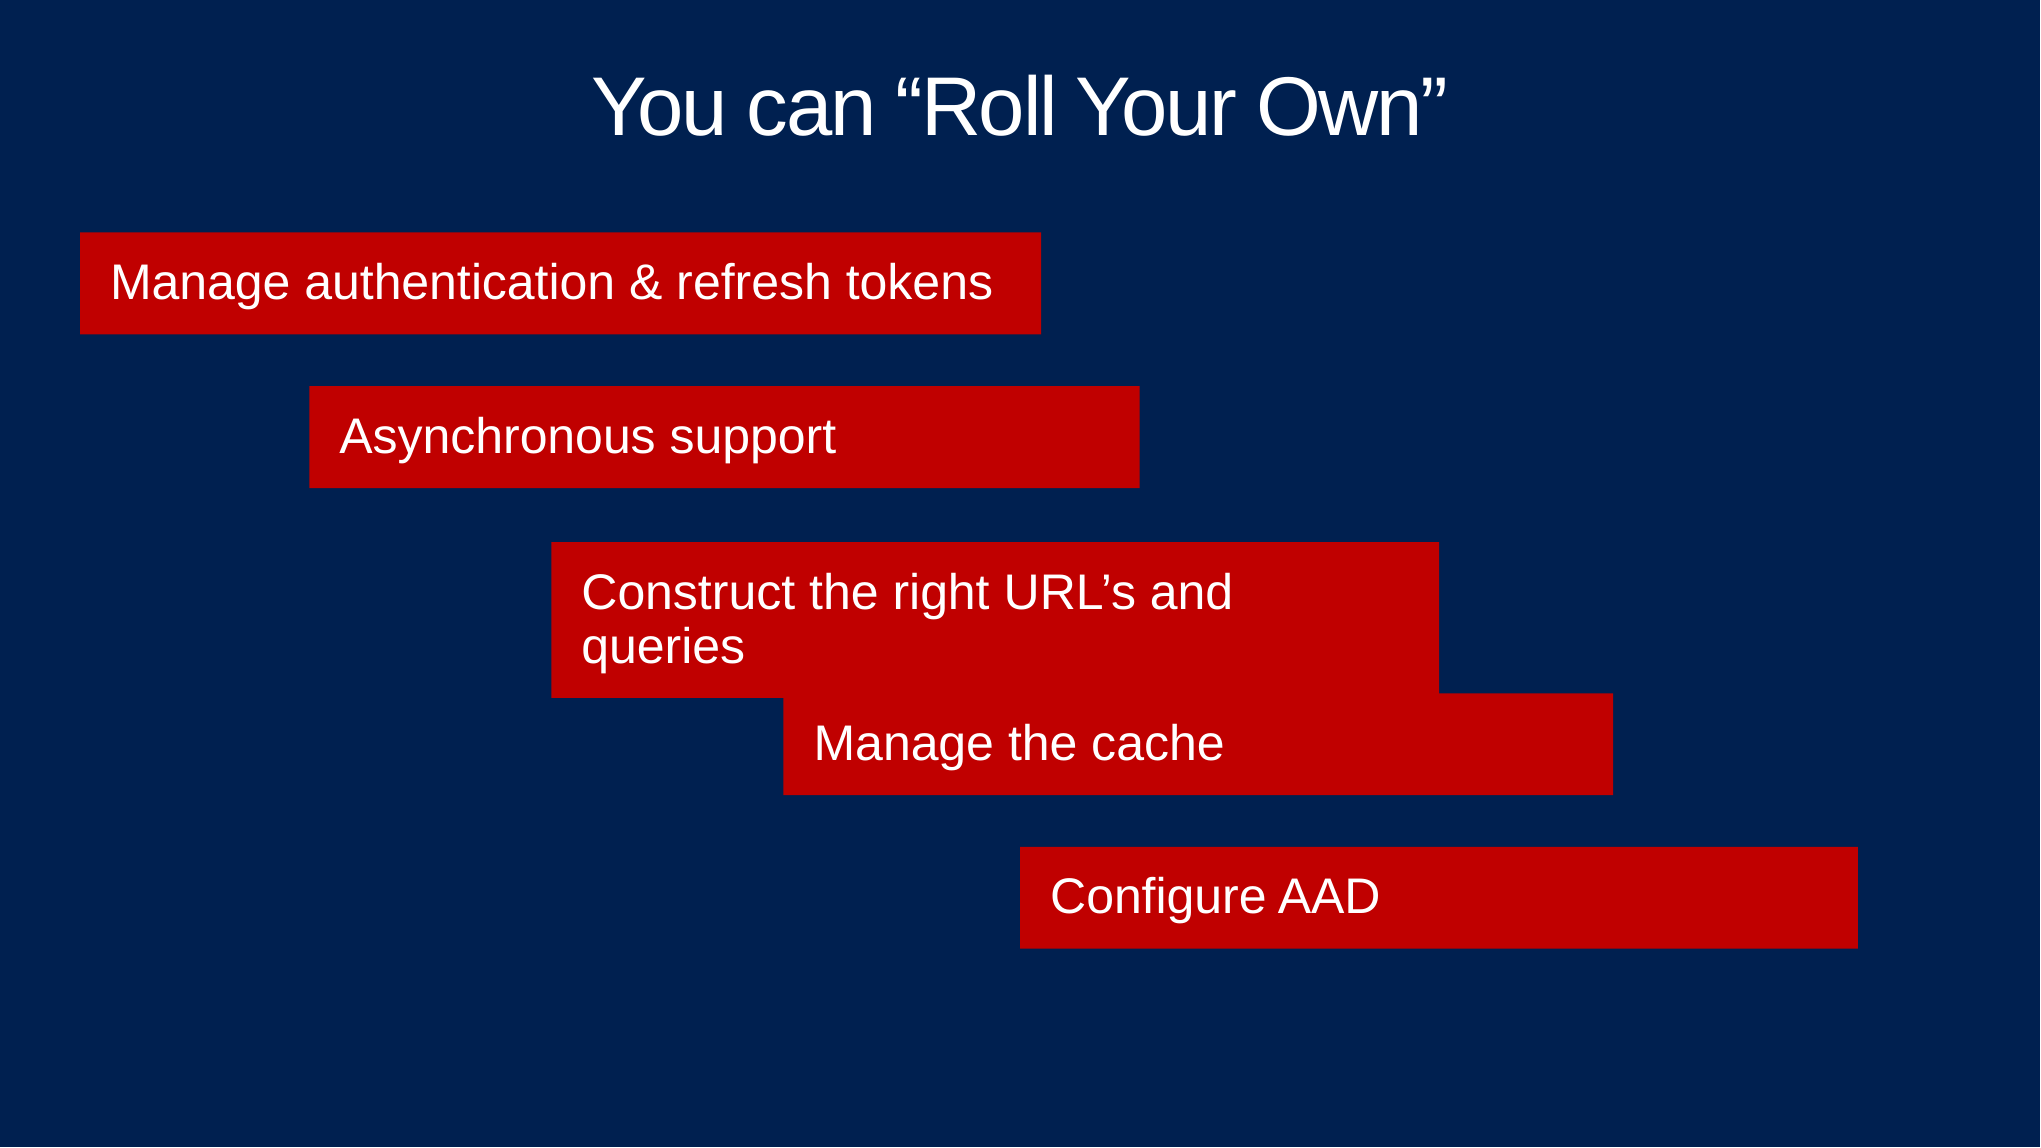

# You can “Roll Your Own”
Manage authentication & refresh tokens
Asynchronous support
Construct the right URL’s and queries
Manage the cache
Configure AAD